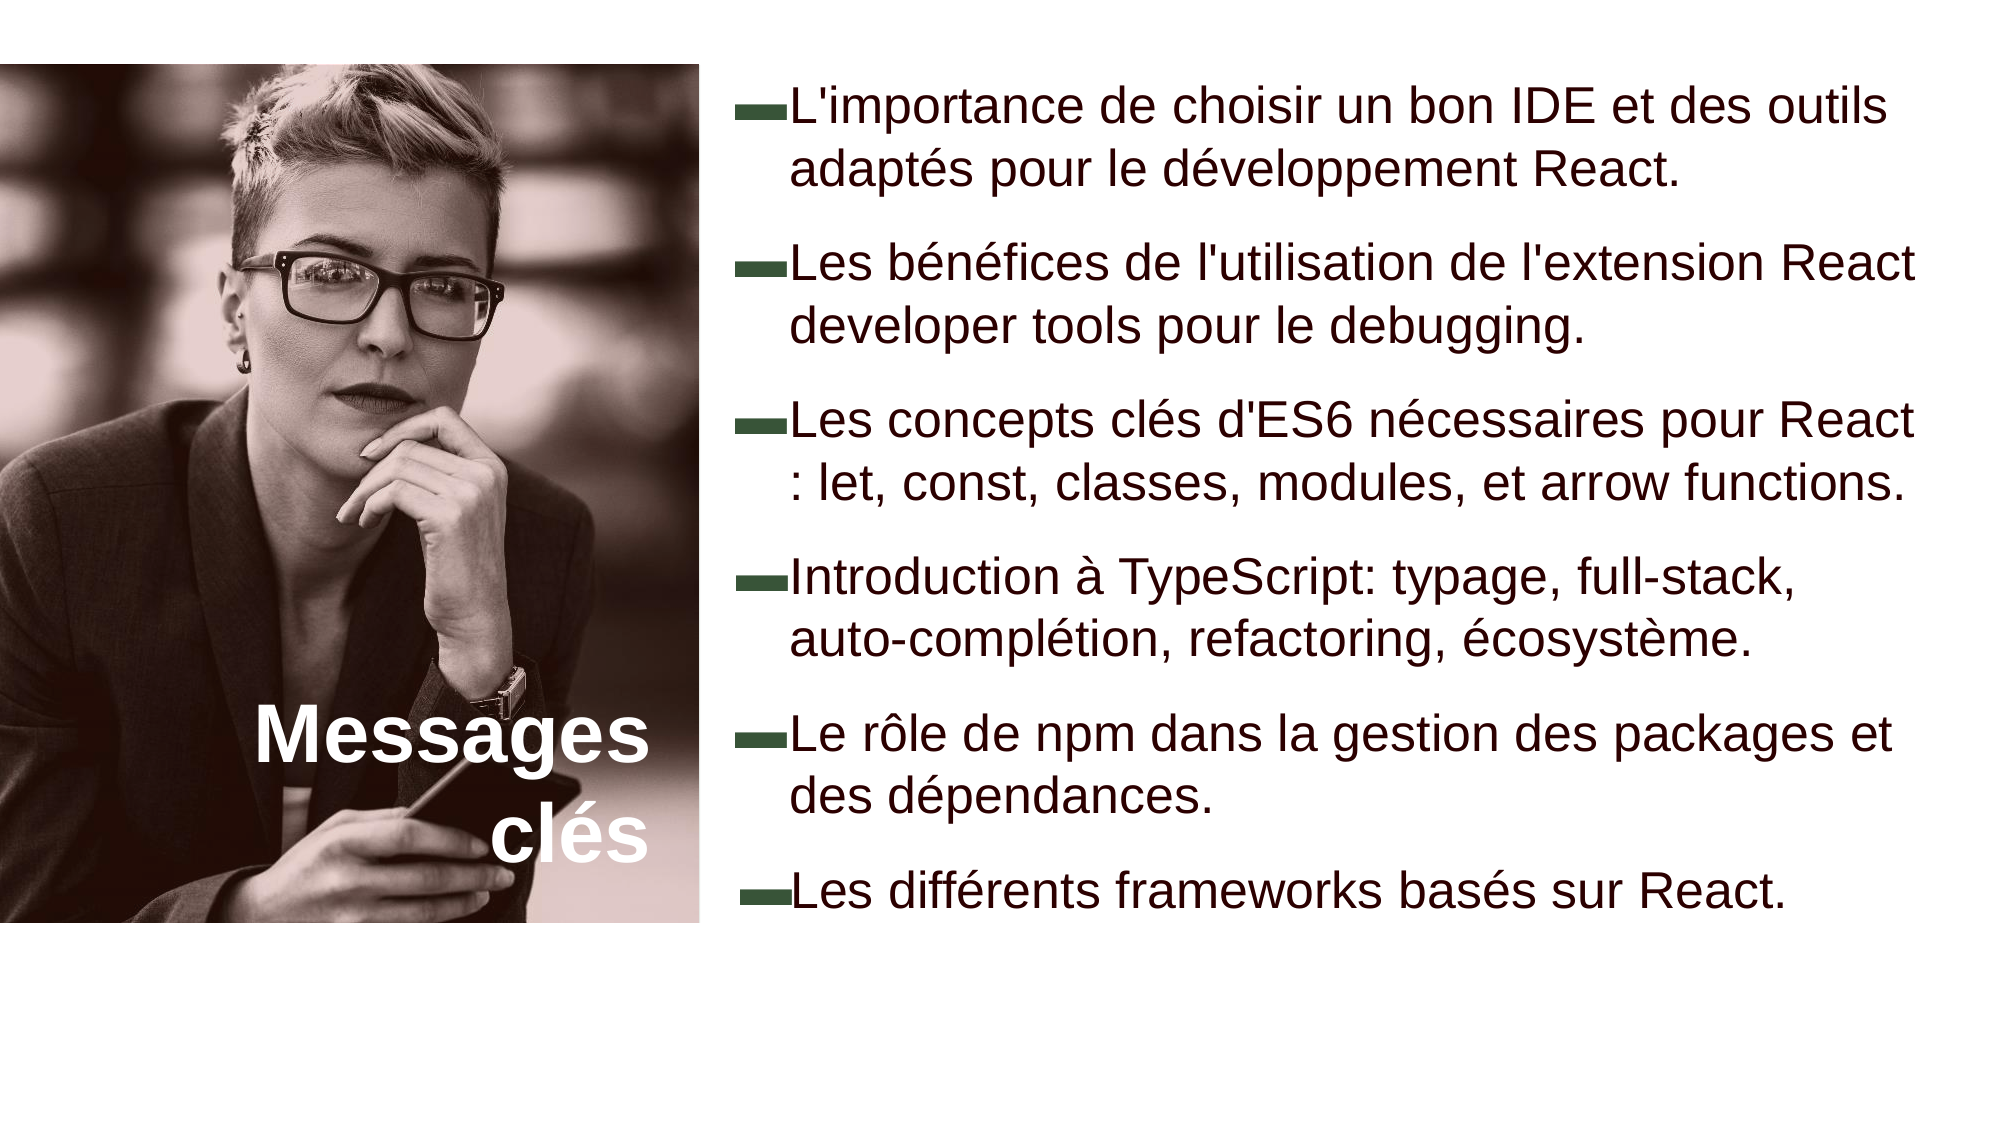

L'importance de choisir un bon IDE et des outils adaptés pour le développement React.
Les bénéfices de l'utilisation de l'extension React developer tools pour le debugging.
Les concepts clés d'ES6 nécessaires pour React : let, const, classes, modules, et arrow functions.
Introduction à TypeScript: typage, full-stack, auto-complétion, refactoring, écosystème.
Le rôle de npm dans la gestion des packages et des dépendances.
Les différents frameworks basés sur React.

# Messages clés